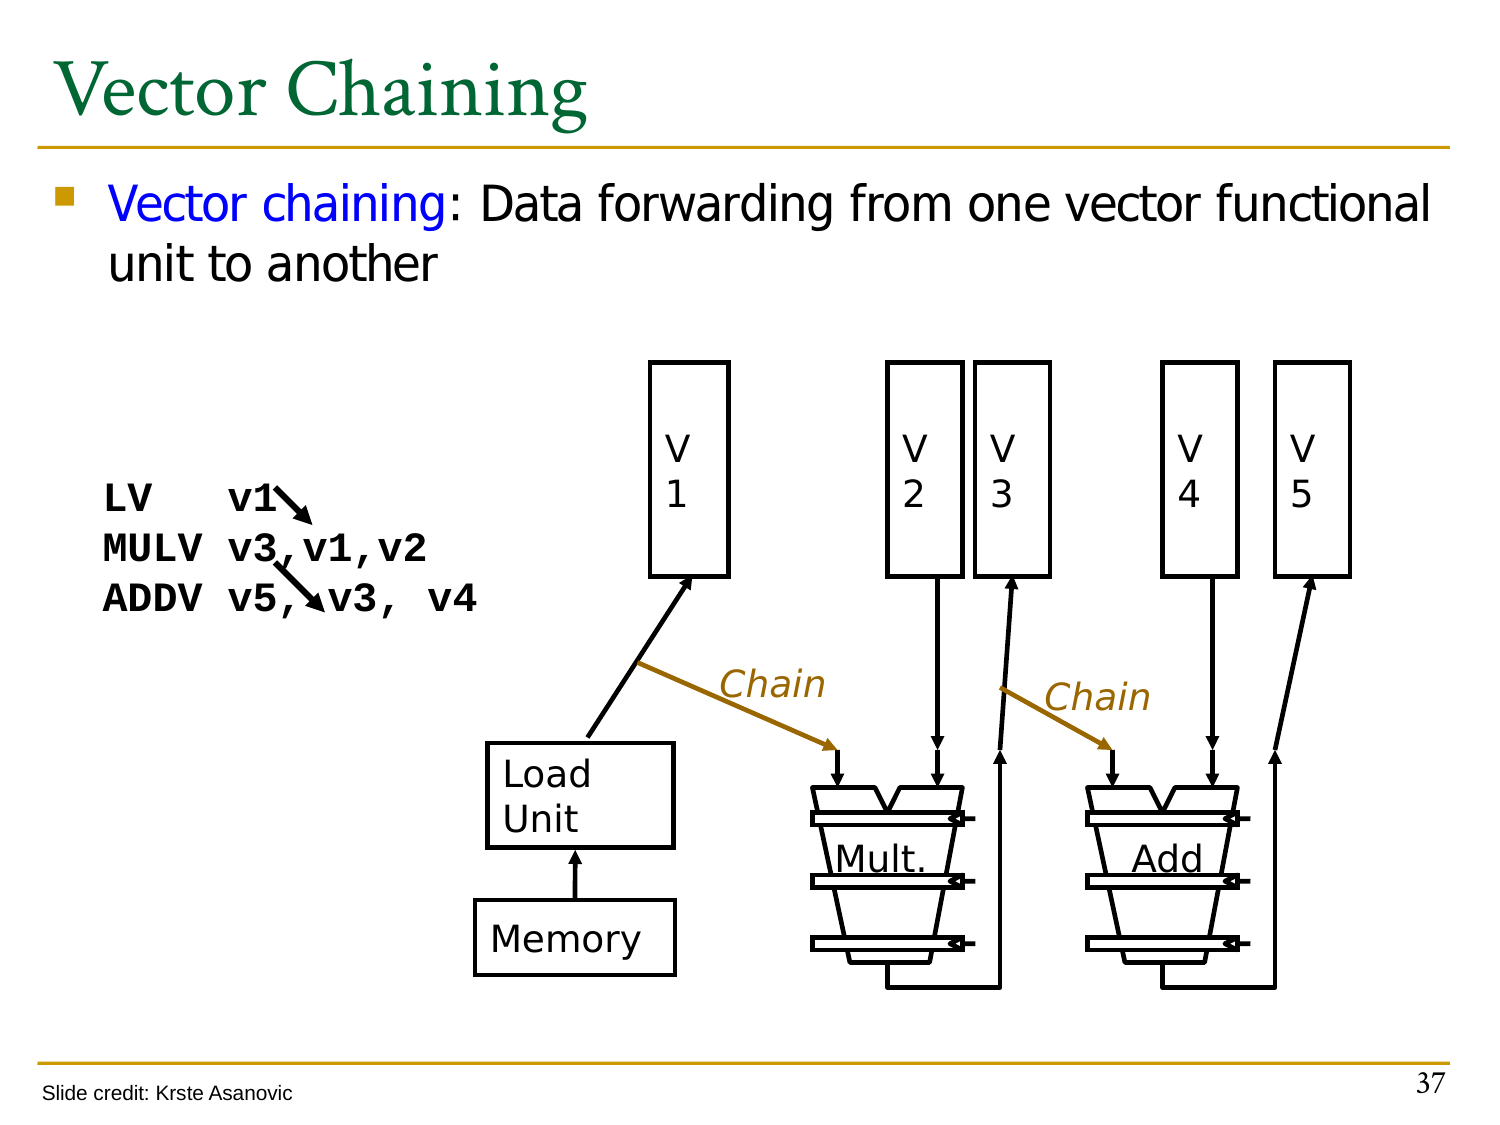

# Vector Chaining
Vector chaining: Data forwarding from one vector functional unit to another

V1

Load Unit

Memory
V2
V3

Chain

Mult.

V4
V5

Chain

Add

LV   v1
MULV v3,v1,v2
ADDV v5, v3, v4

37
Slide credit: Krste Asanovic